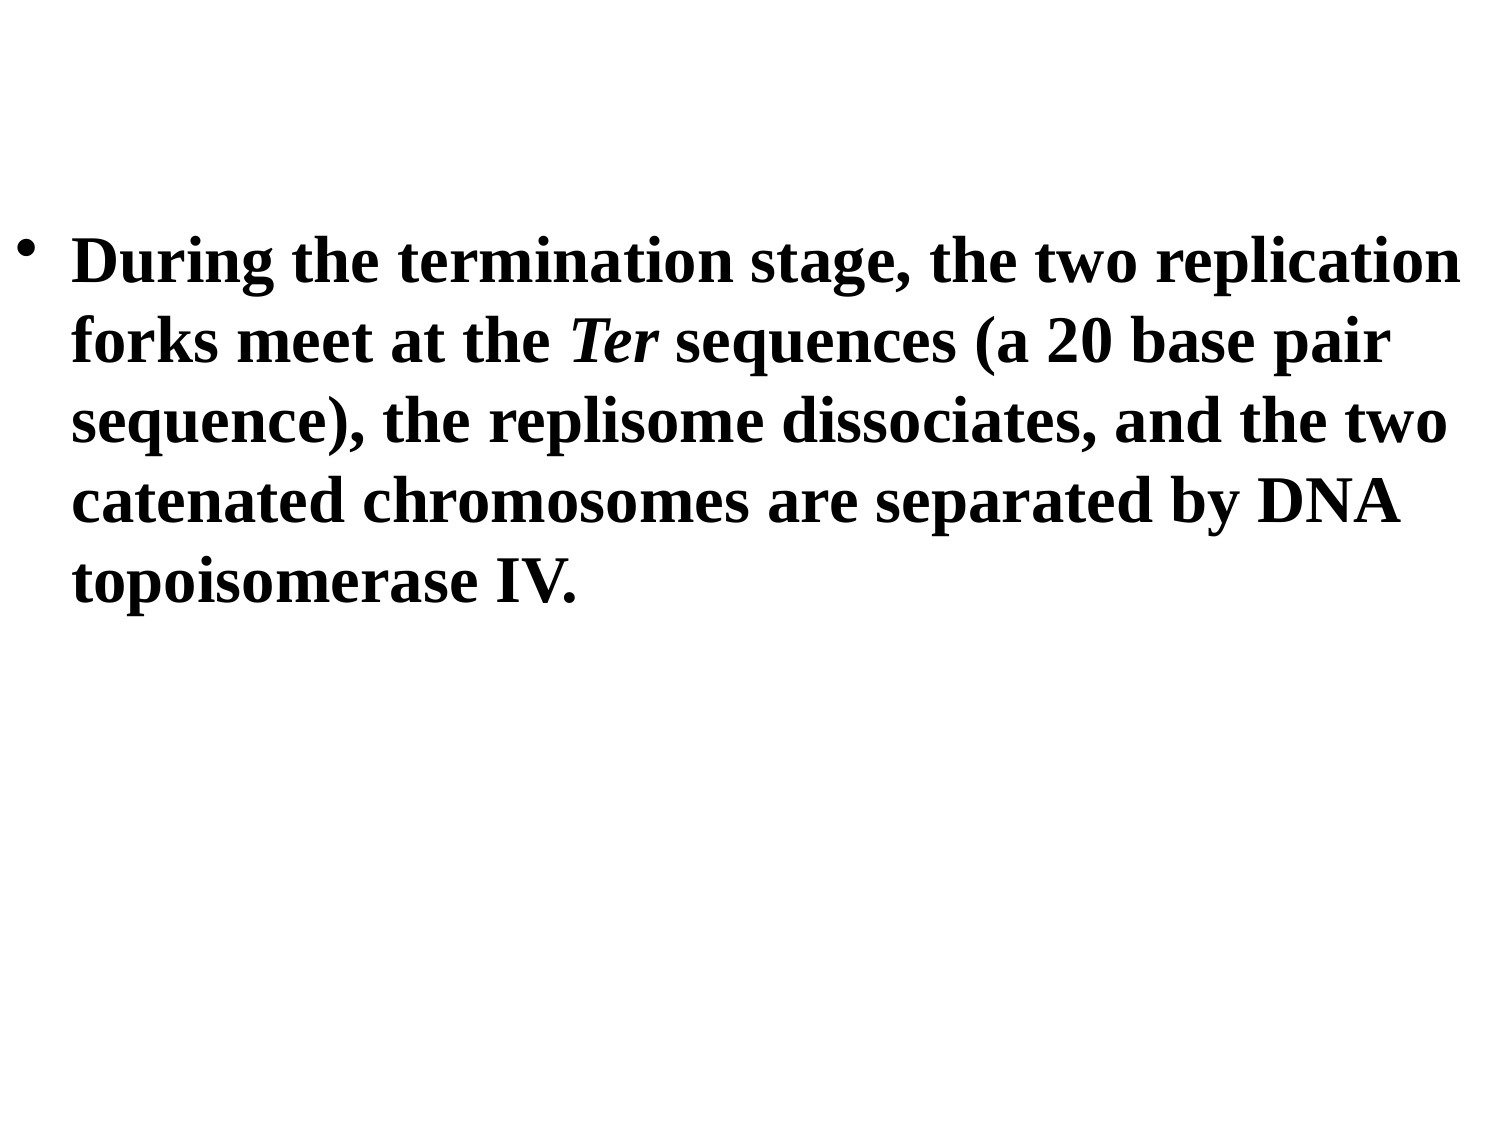

During the termination stage, the two replication forks meet at the Ter sequences (a 20 base pair sequence), the replisome dissociates, and the two catenated chromosomes are separated by DNA topoisomerase IV.